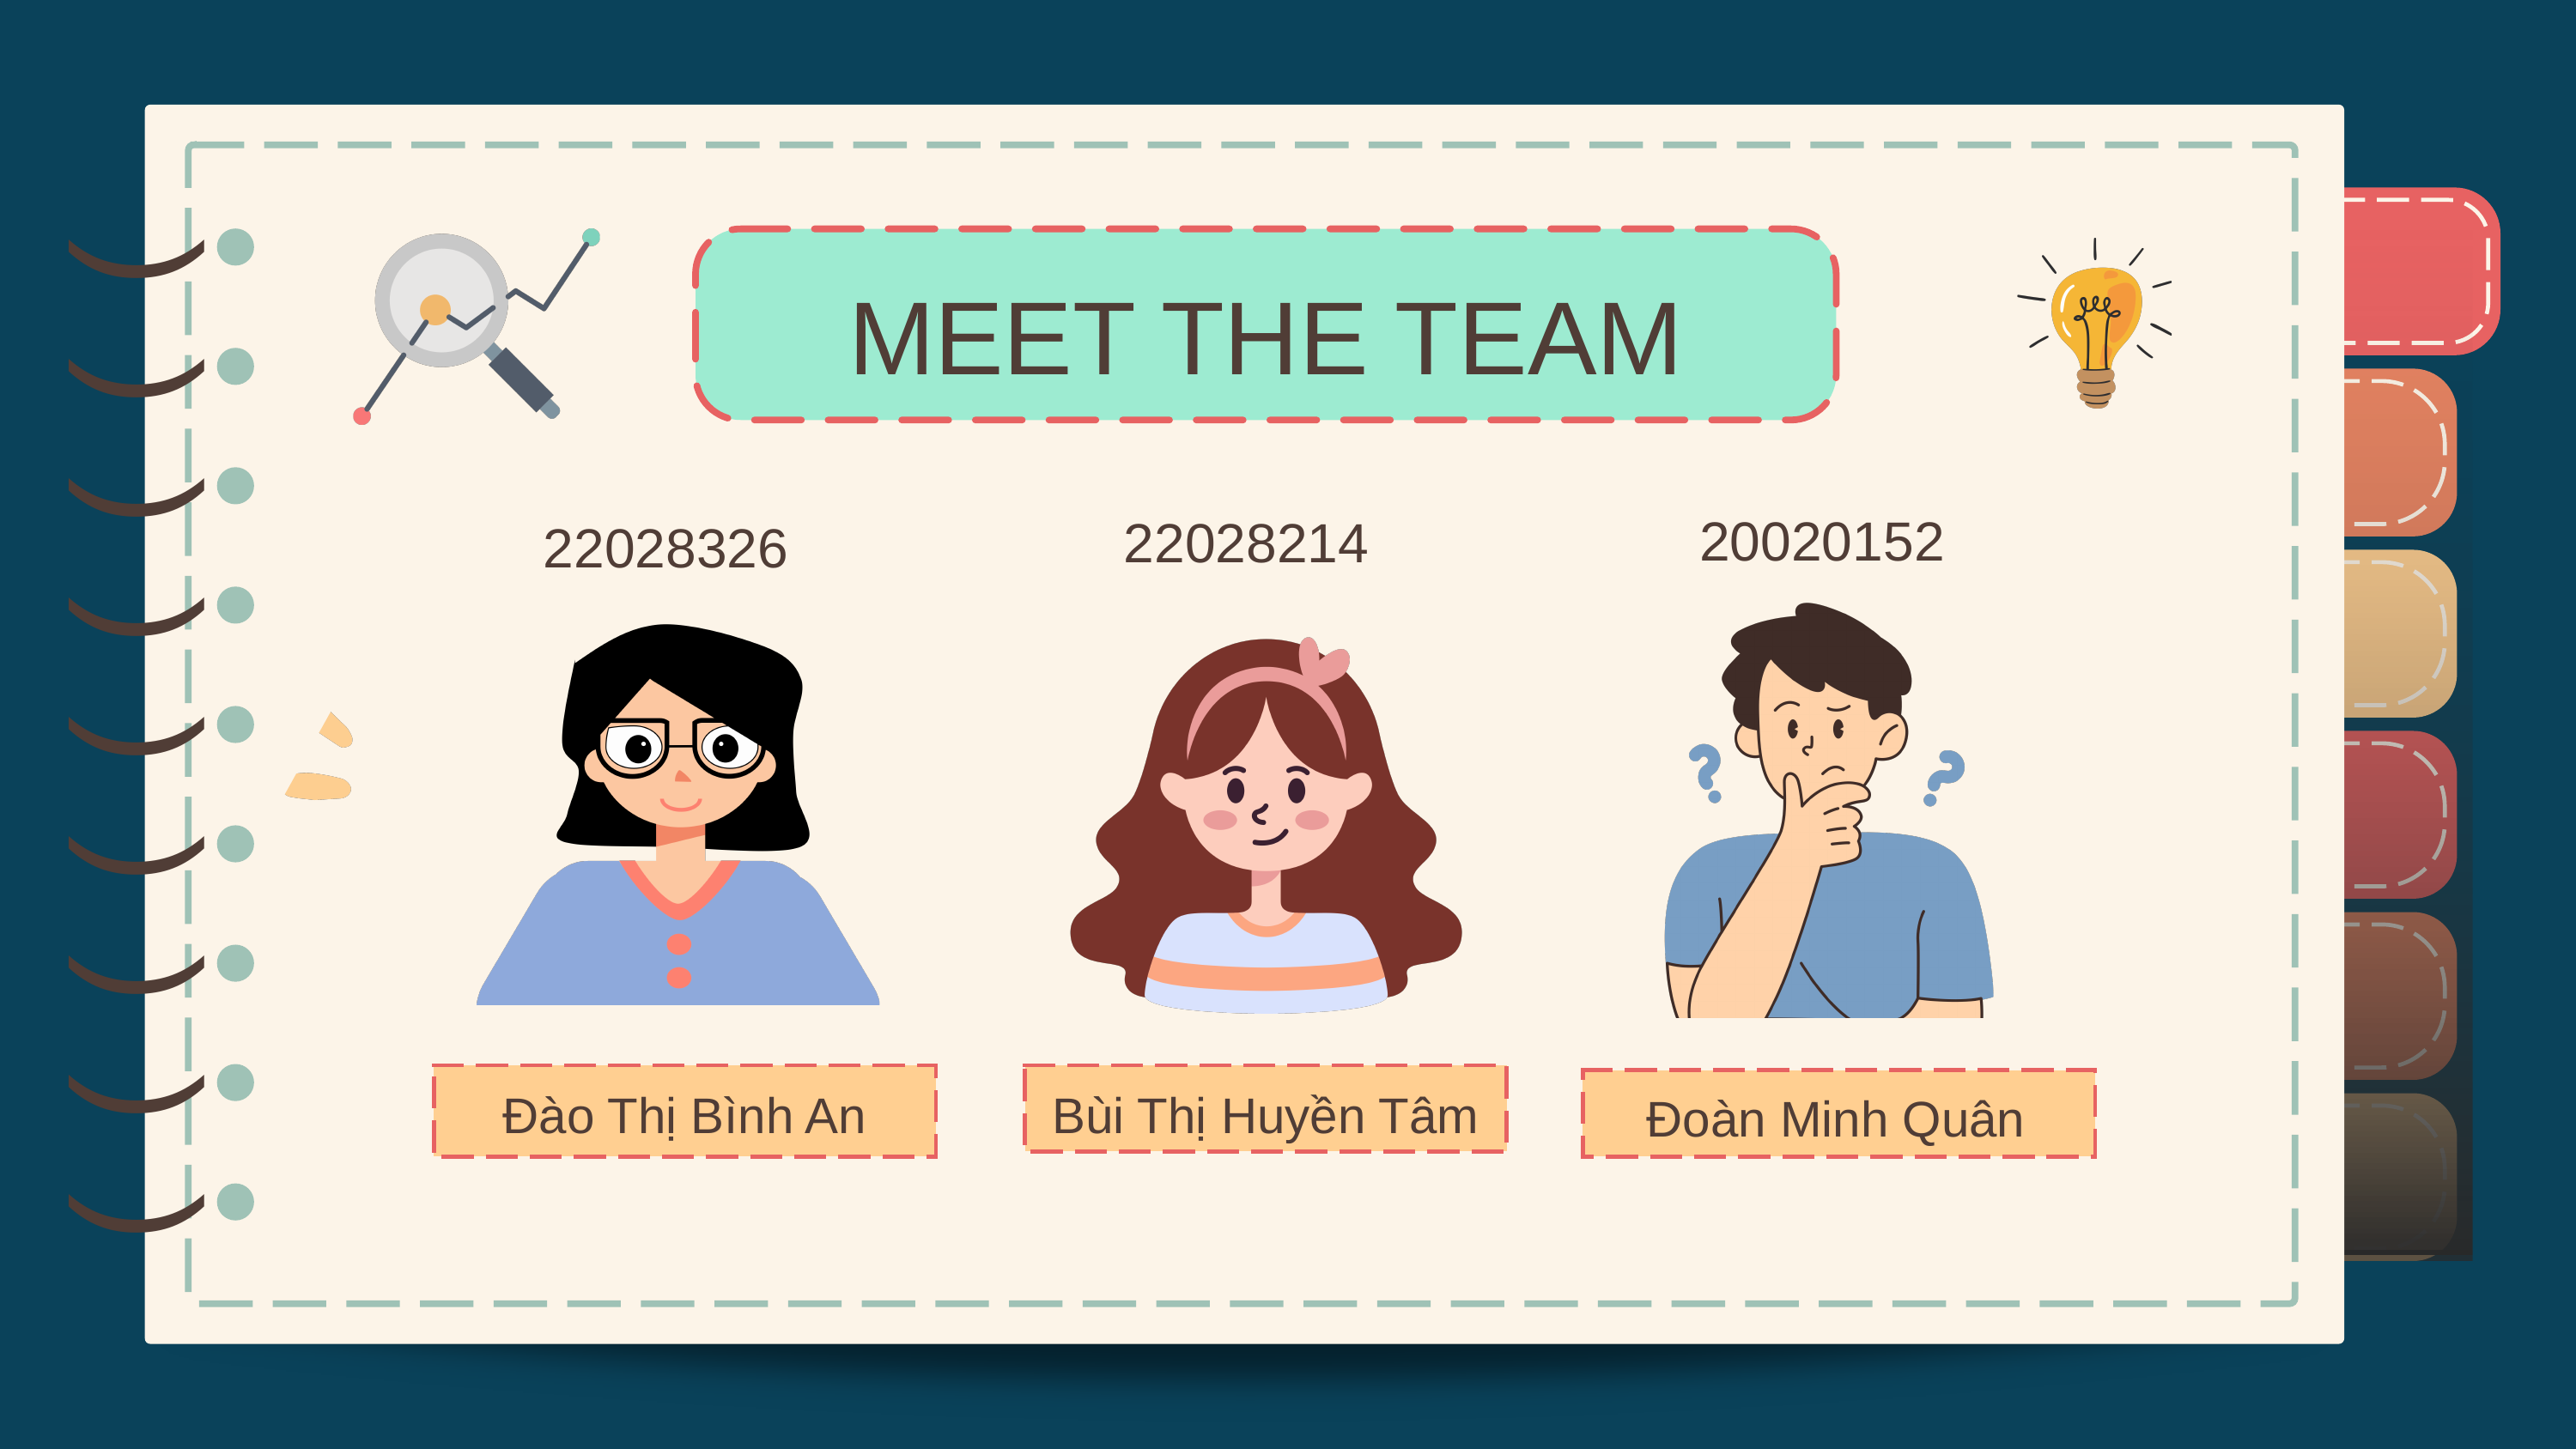

)
)
)
)
)
)
)
)
)

)
)
)
)
)
)
)
)
)

MEET THE TEAM

20020152
22028214
22028326

Đào Thị Bình An
Bùi Thị Huyền Tâm

Đoàn Minh Quân